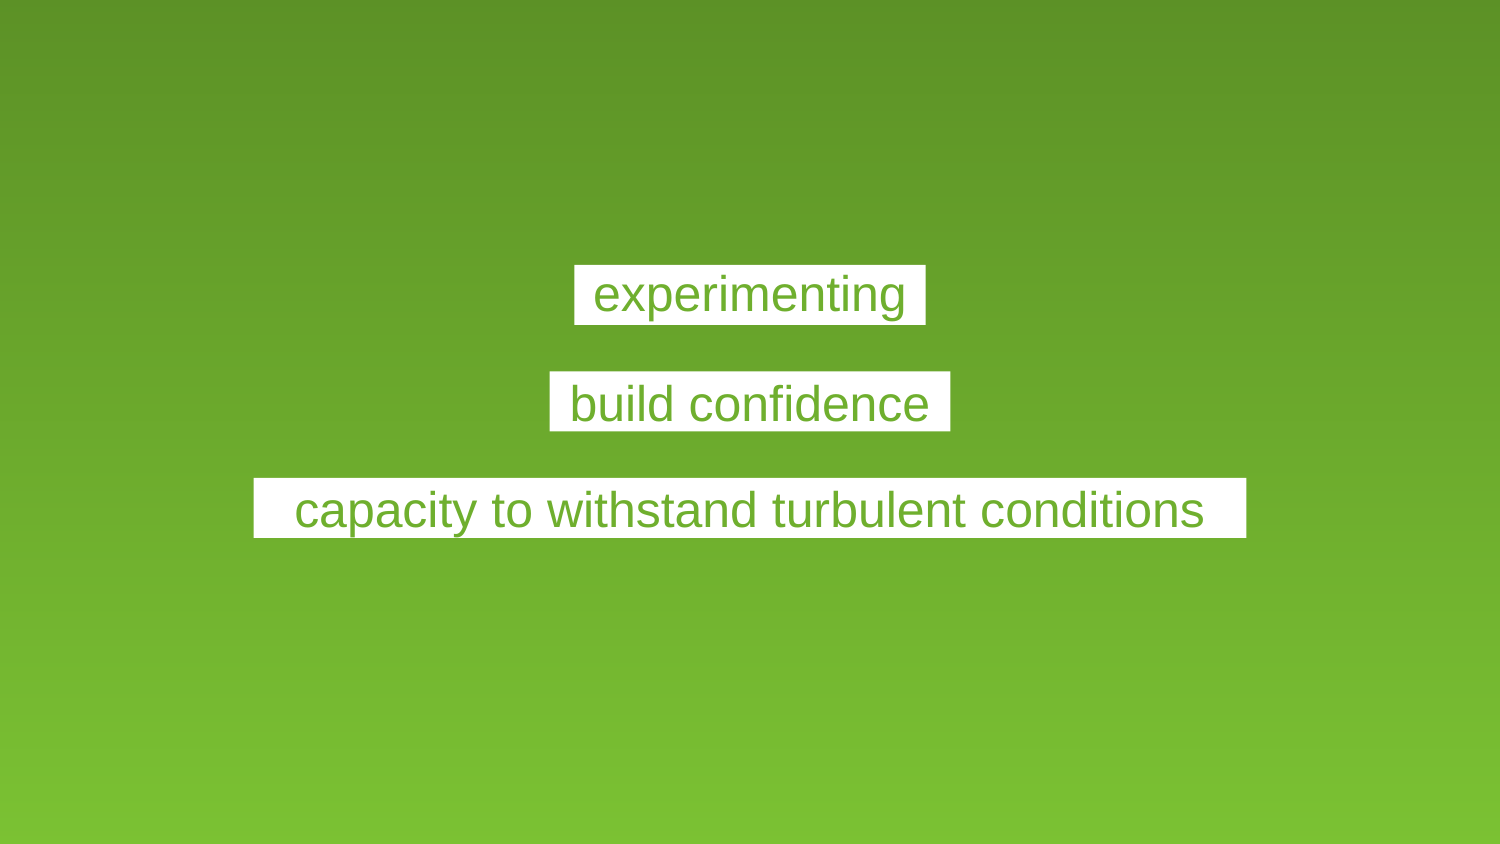

Experiment
experimenting
to ensure that
build confidence
The impact of failure is mitigated
capacity to withstand turbulent conditions